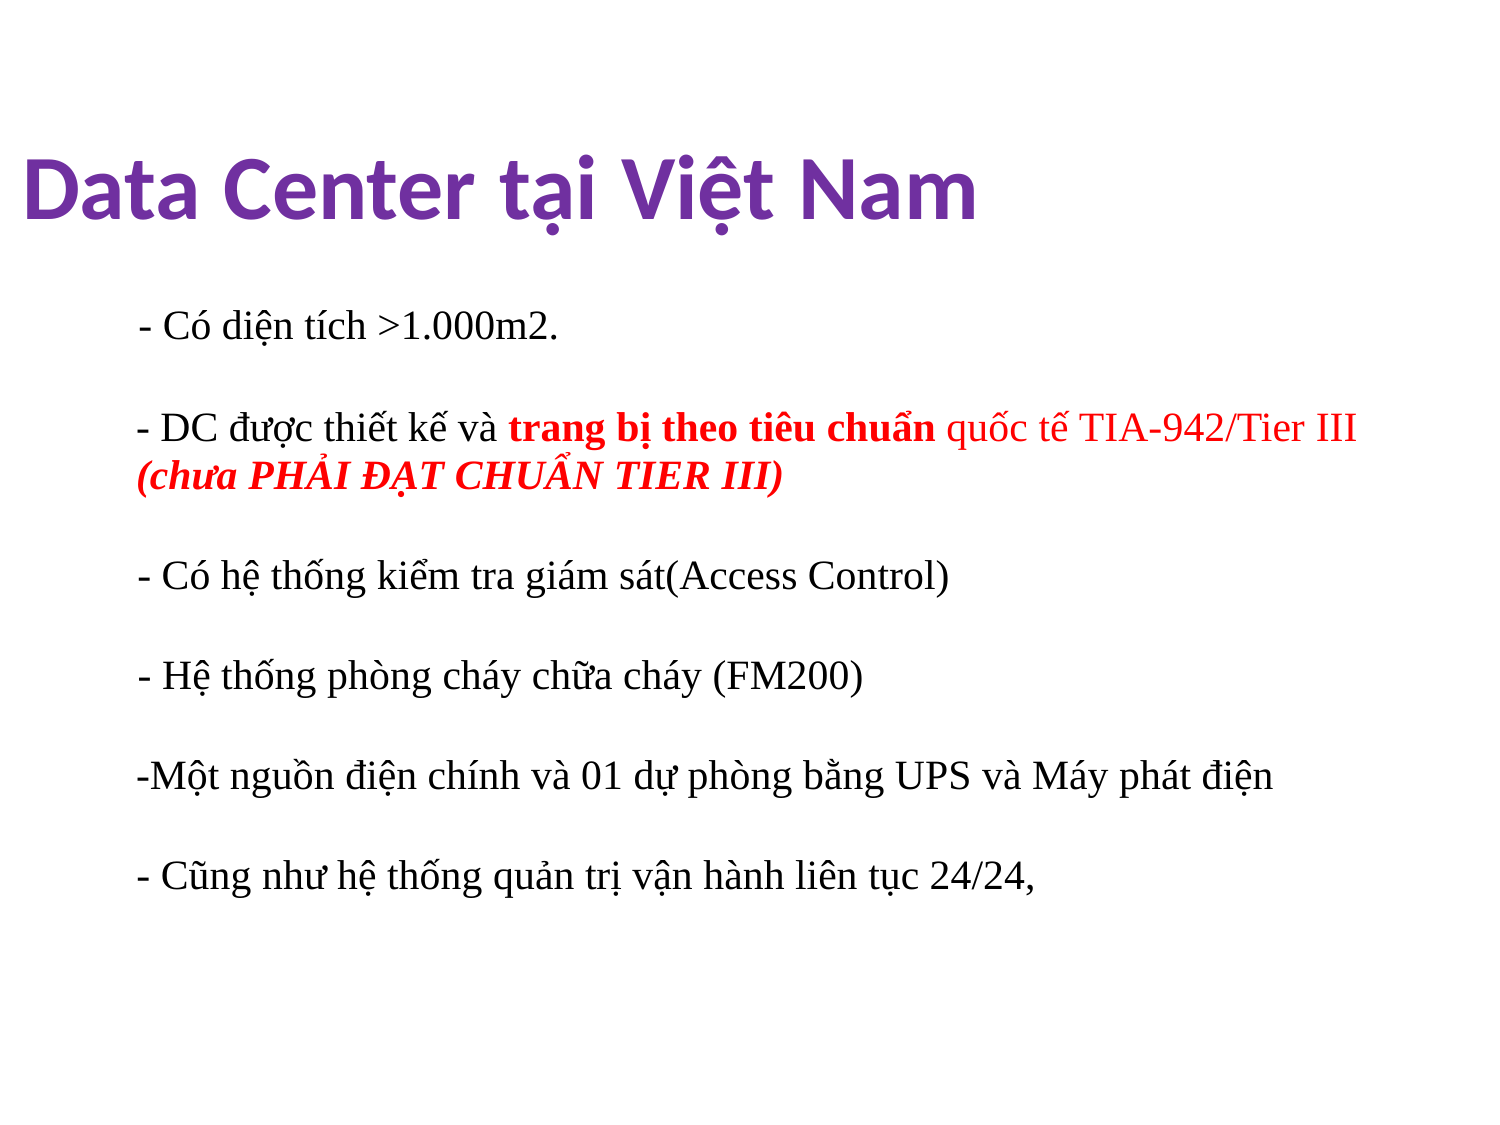

Data Center tại Việt Nam
- Có diện tích >1.000m2.
- DC được thiết kế và trang bị theo tiêu chuẩn quốc tế TIA-942/Tier III
(chưa PHẢI ĐẠT CHUẨN TIER III)
- Có hệ thống kiểm tra giám sát(Access Control)
- Hệ thống phòng cháy chữa cháy (FM200)
-Một nguồn điện chính và 01 dự phòng bằng UPS và Máy phát điện
- Cũng như hệ thống quản trị vận hành liên tục 24/24,